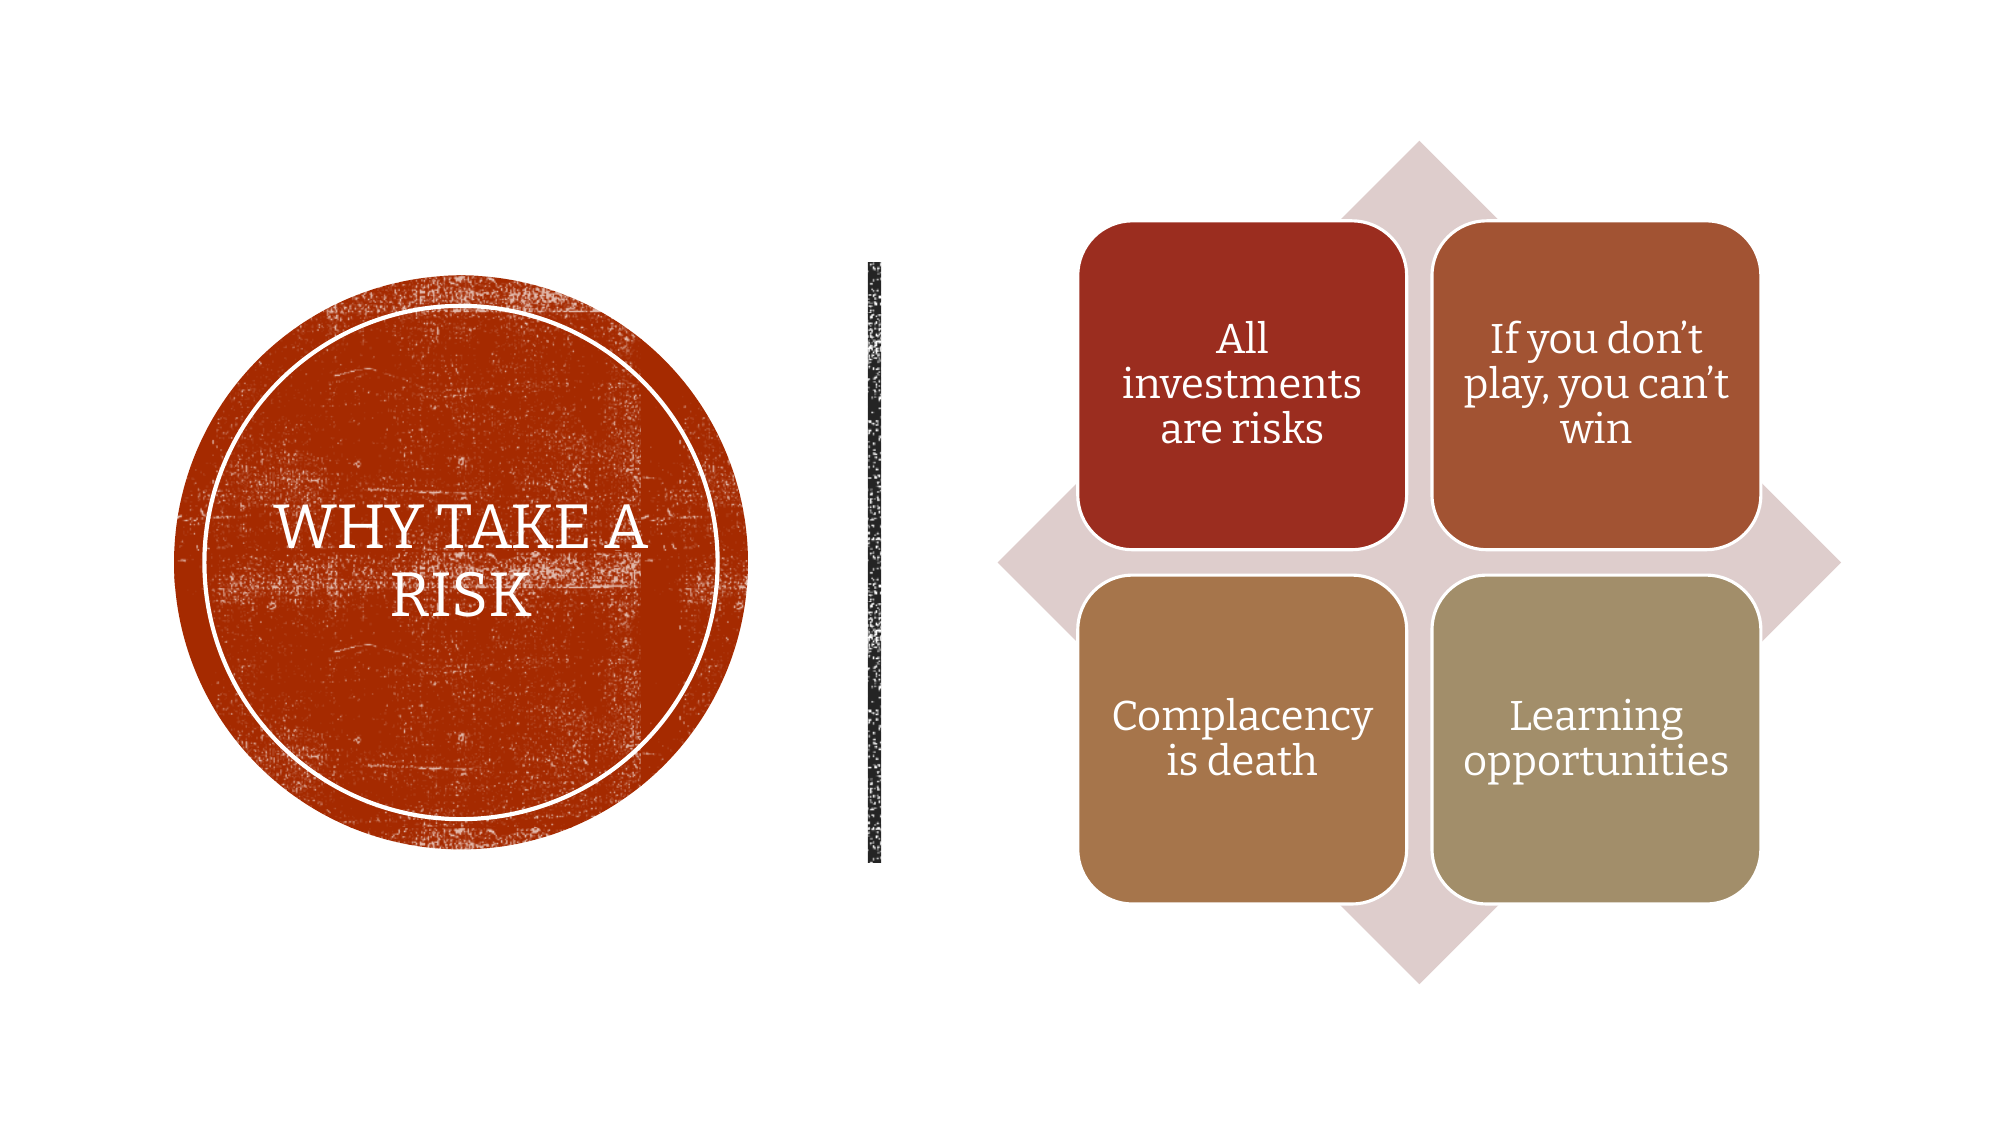

All investments are risks
If you don’t play, you can’t win

# Why take a risk

Complacency is death
Learning opportunities